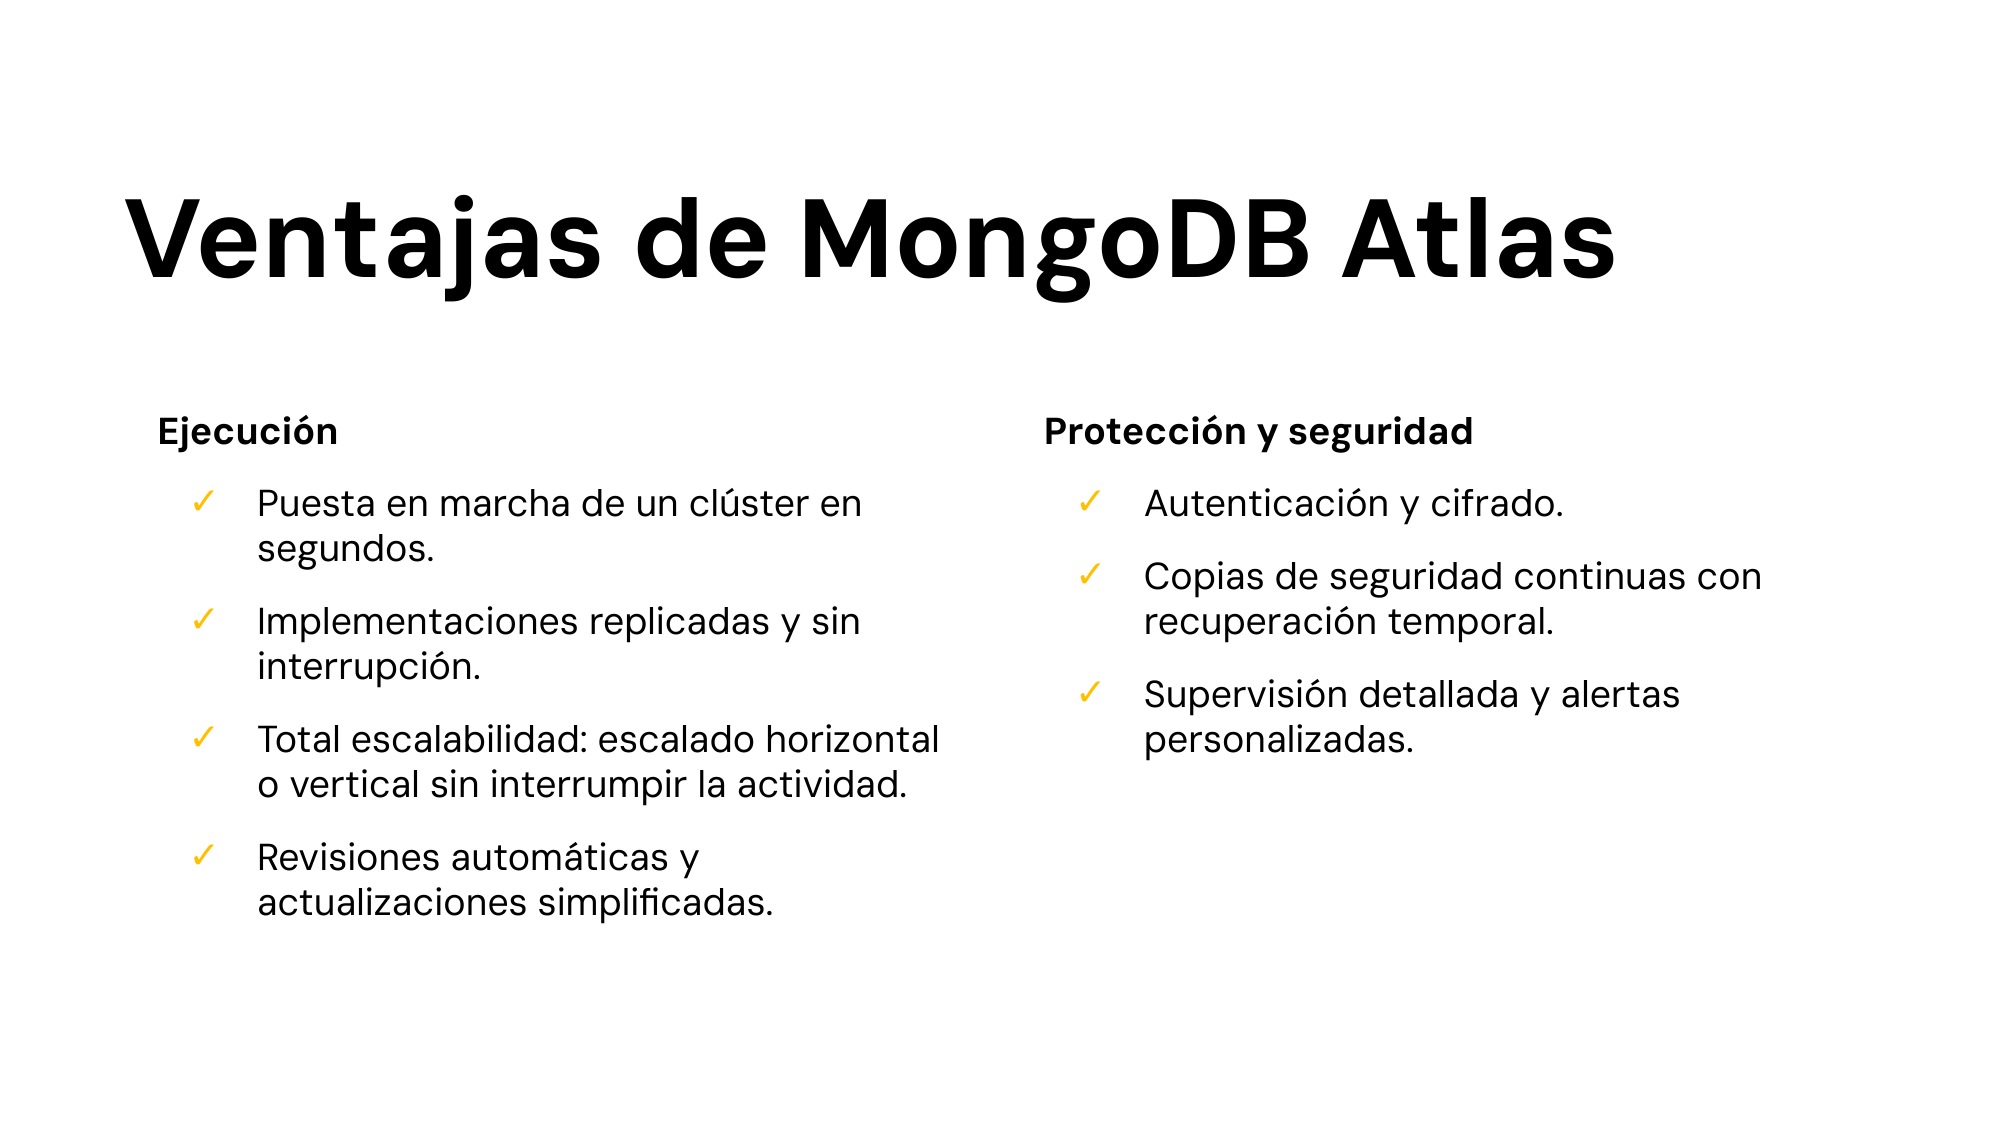

Ventajas de MongoDB Atlas
Ejecución
Puesta en marcha de un clúster en segundos.
Implementaciones replicadas y sin interrupción.
Total escalabilidad: escalado horizontal o vertical sin interrumpir la actividad.
Revisiones automáticas y actualizaciones simplificadas.
Protección y seguridad
Autenticación y cifrado.
Copias de seguridad continuas con recuperación temporal.
Supervisión detallada y alertas personalizadas.